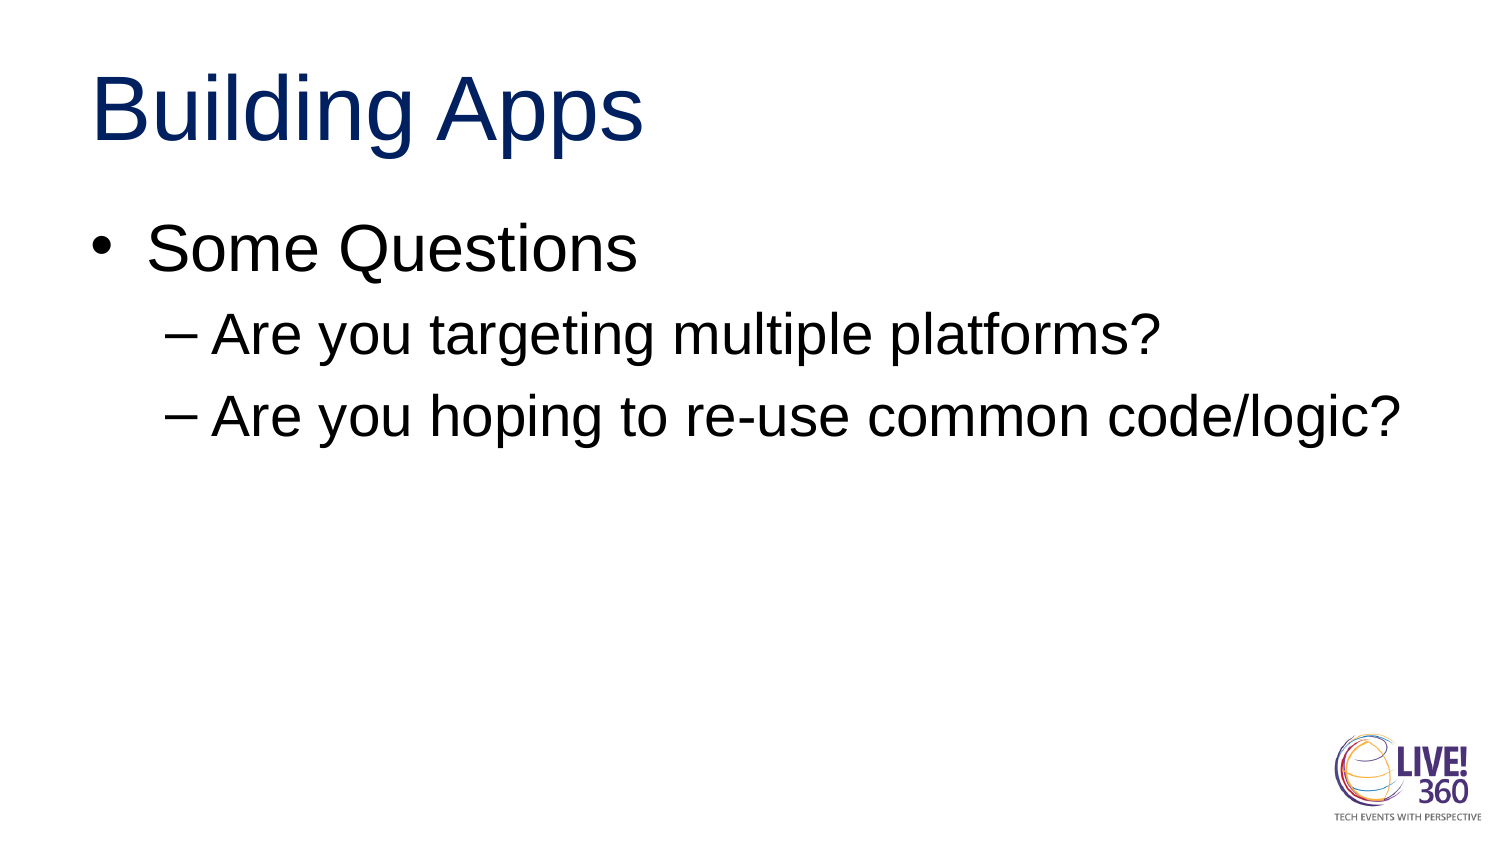

# Building Apps
Some Questions
Are you targeting multiple platforms?
Are you hoping to re-use common code/logic?